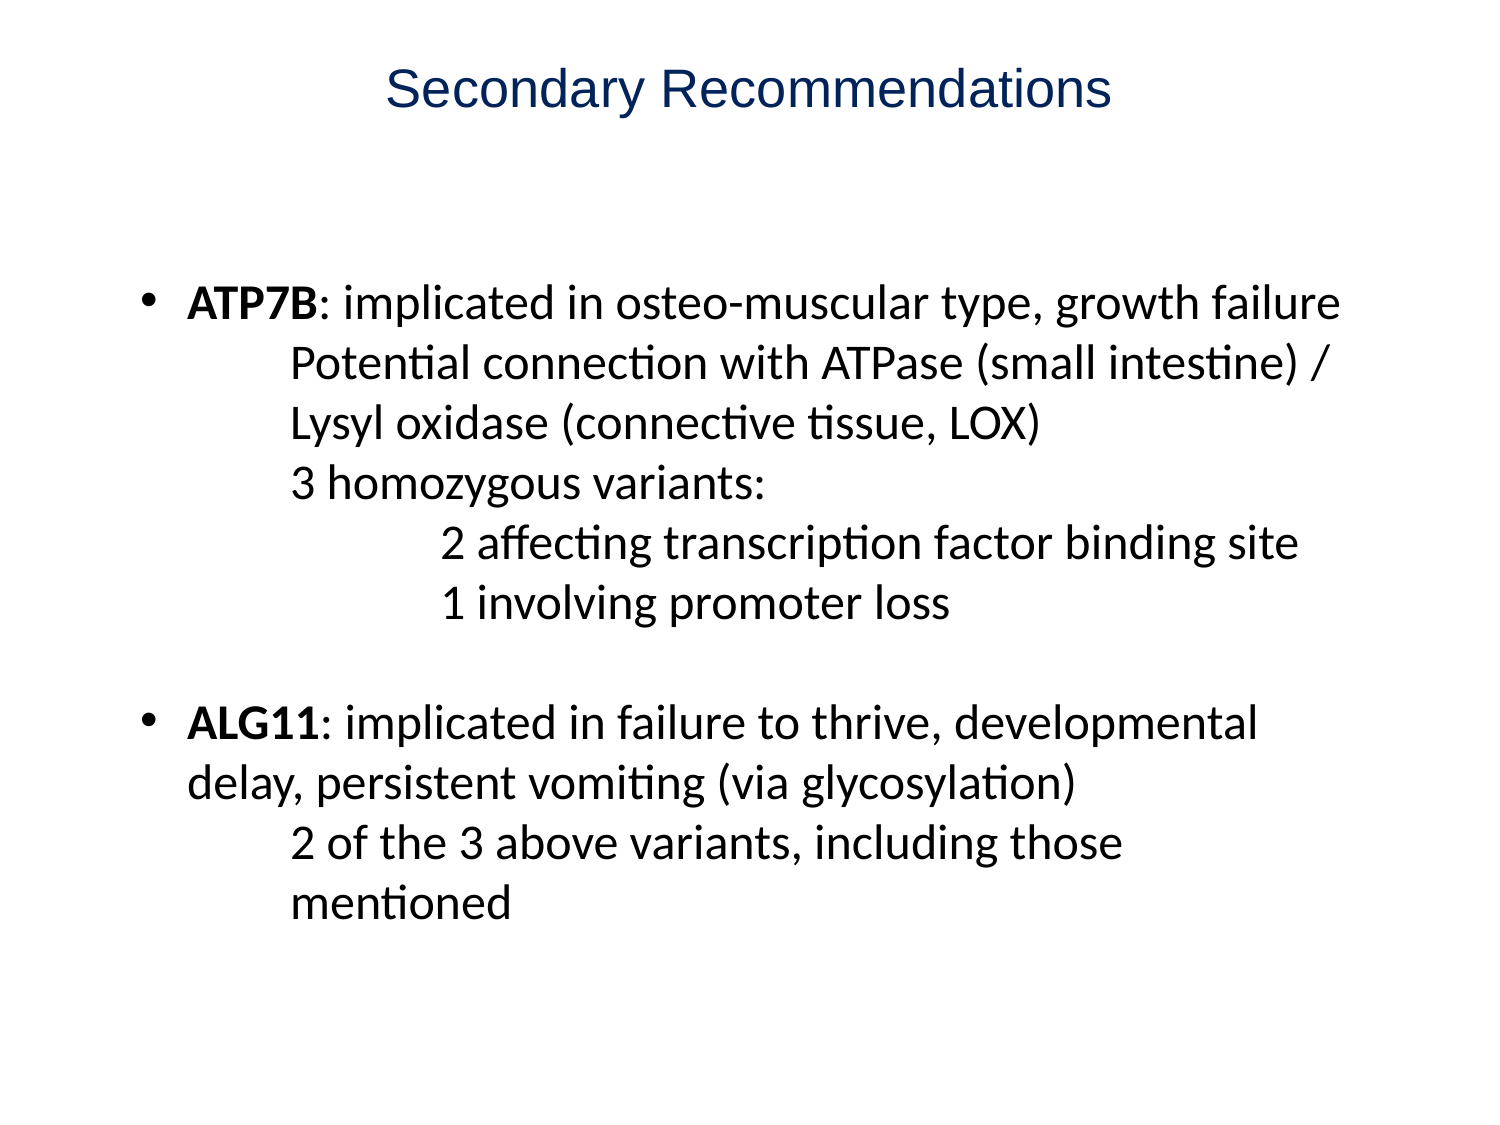

Secondary Recommendations
ATP7B: implicated in osteo-muscular type, growth failure
Potential connection with ATPase (small intestine) / Lysyl oxidase (connective tissue, LOX)
3 homozygous variants:
	2 affecting transcription factor binding site
	1 involving promoter loss

ALG11: implicated in failure to thrive, developmental delay, persistent vomiting (via glycosylation)
2 of the 3 above variants, including those mentioned